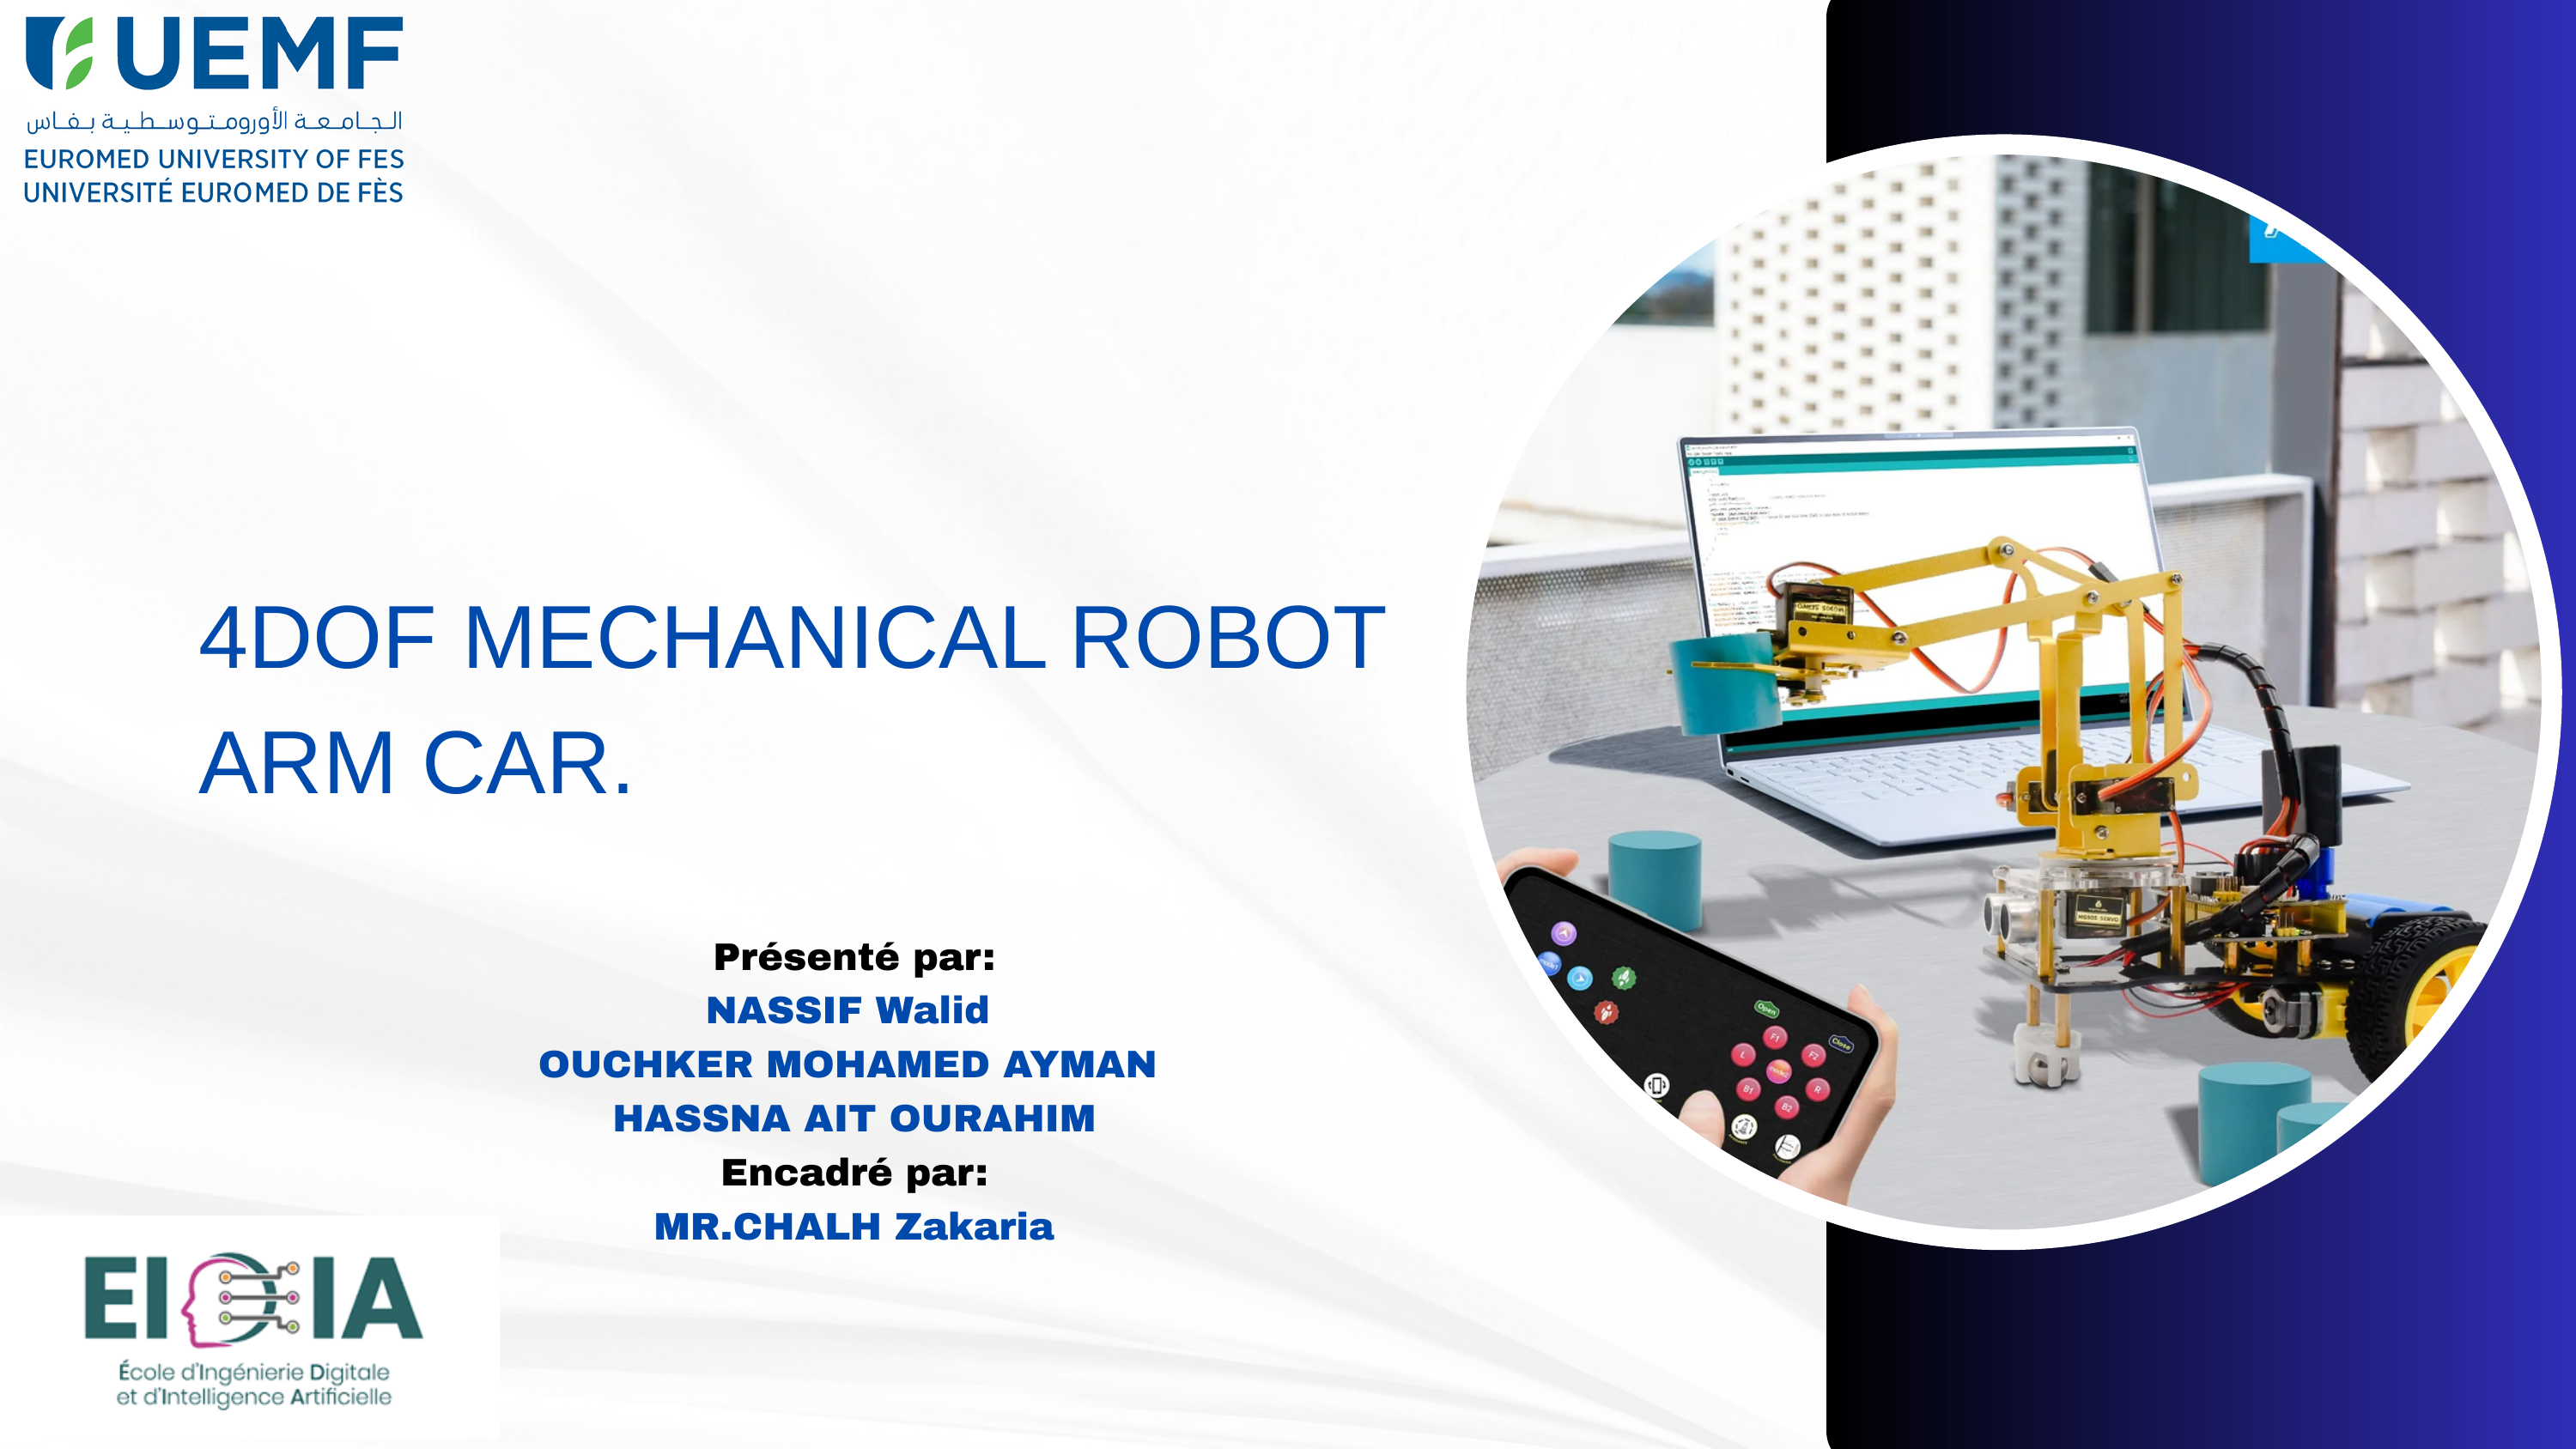

4DOF MECHANICAL ROBOT ARM CAR.

Présenté par:
NASSIF Walid
OUCHKER MOHAMED AYMAN
HASSNA AIT OURAHIM
Encadré par:
MR.CHALH Zakaria